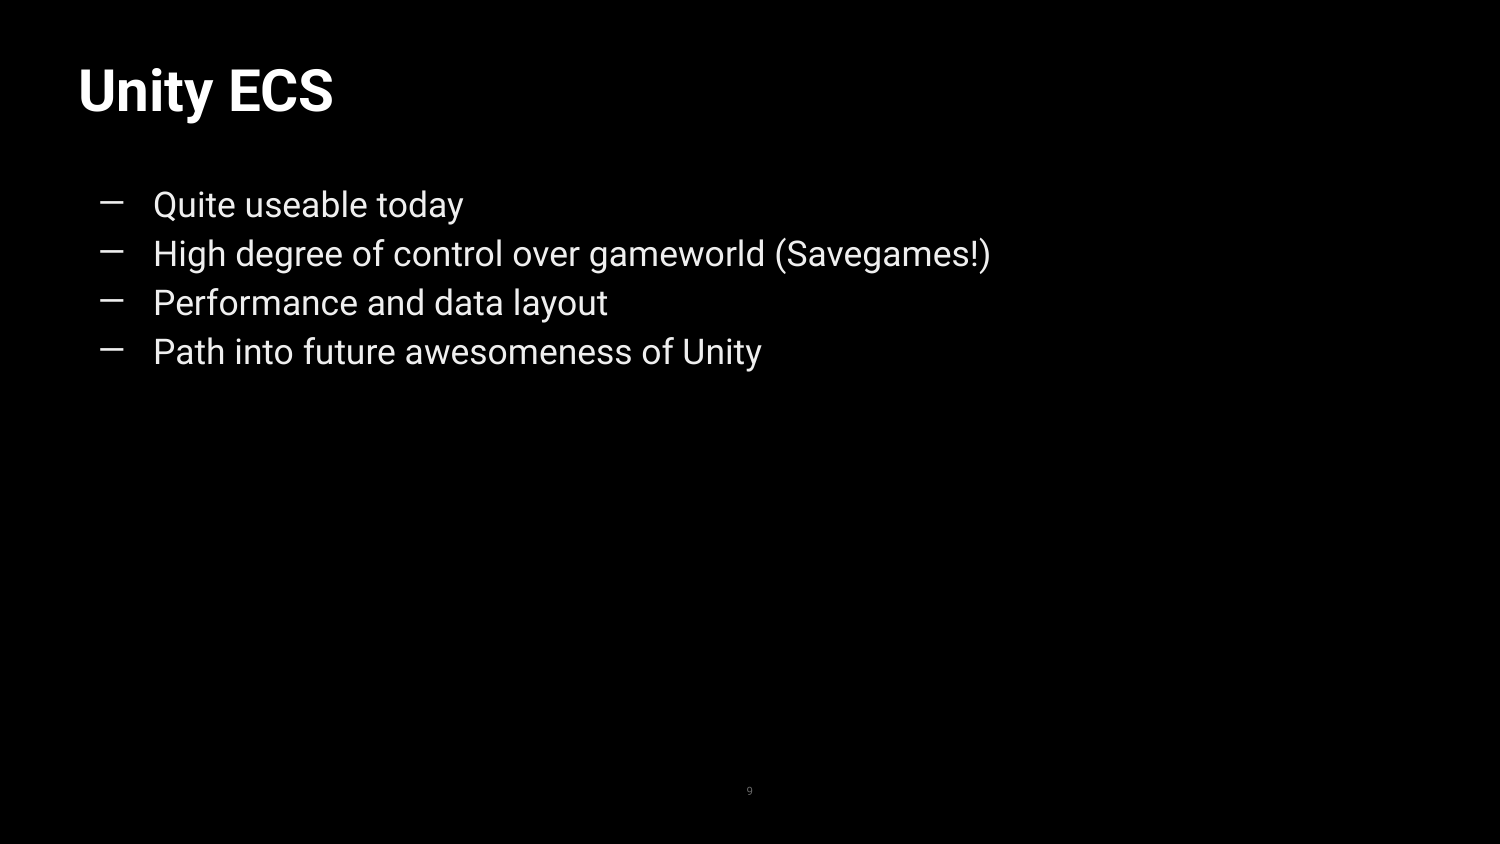

# Unity ECS
Quite useable today
High degree of control over gameworld (Savegames!)
Performance and data layout
Path into future awesomeness of Unity
9